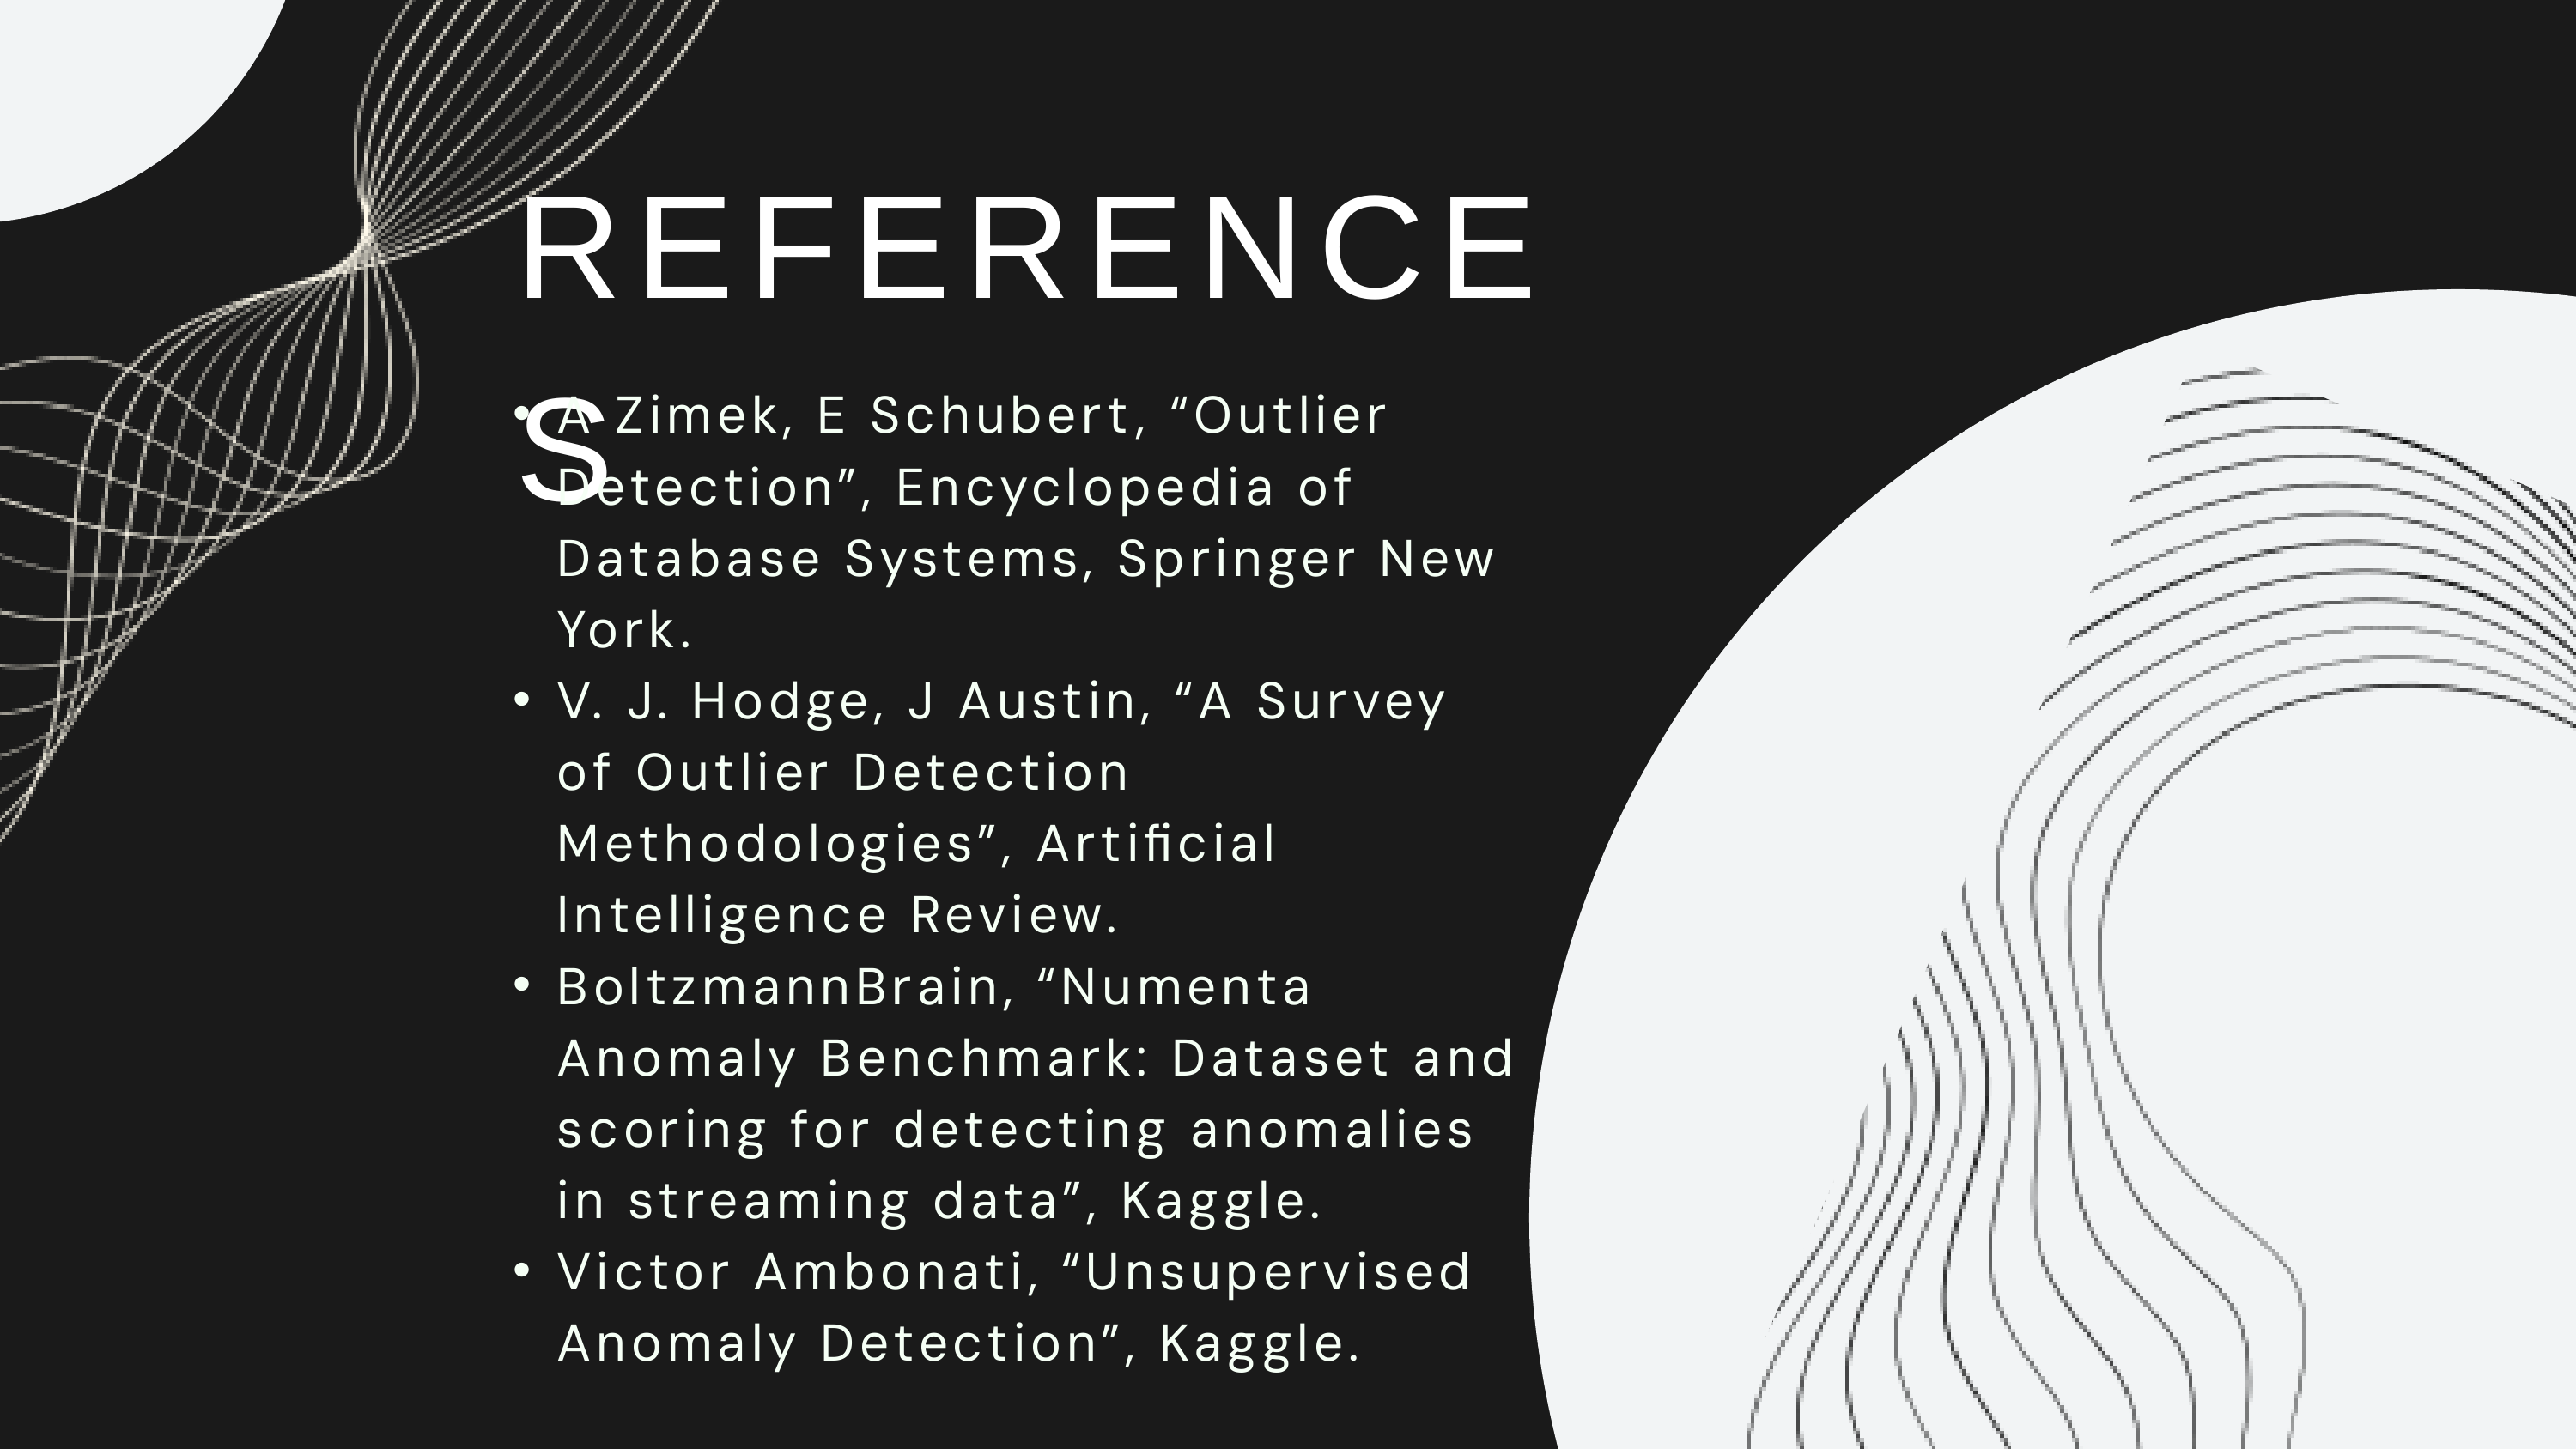

REFERENCES

A Zimek, E Schubert, “Outlier Detection”, Encyclopedia of Database Systems, Springer New York.
V. J. Hodge, J Austin, “A Survey of Outlier Detection Methodologies”, Artificial Intelligence Review.
BoltzmannBrain, “Numenta Anomaly Benchmark: Dataset and scoring for detecting anomalies in streaming data”, Kaggle.
Victor Ambonati, “Unsupervised Anomaly Detection”, Kaggle.